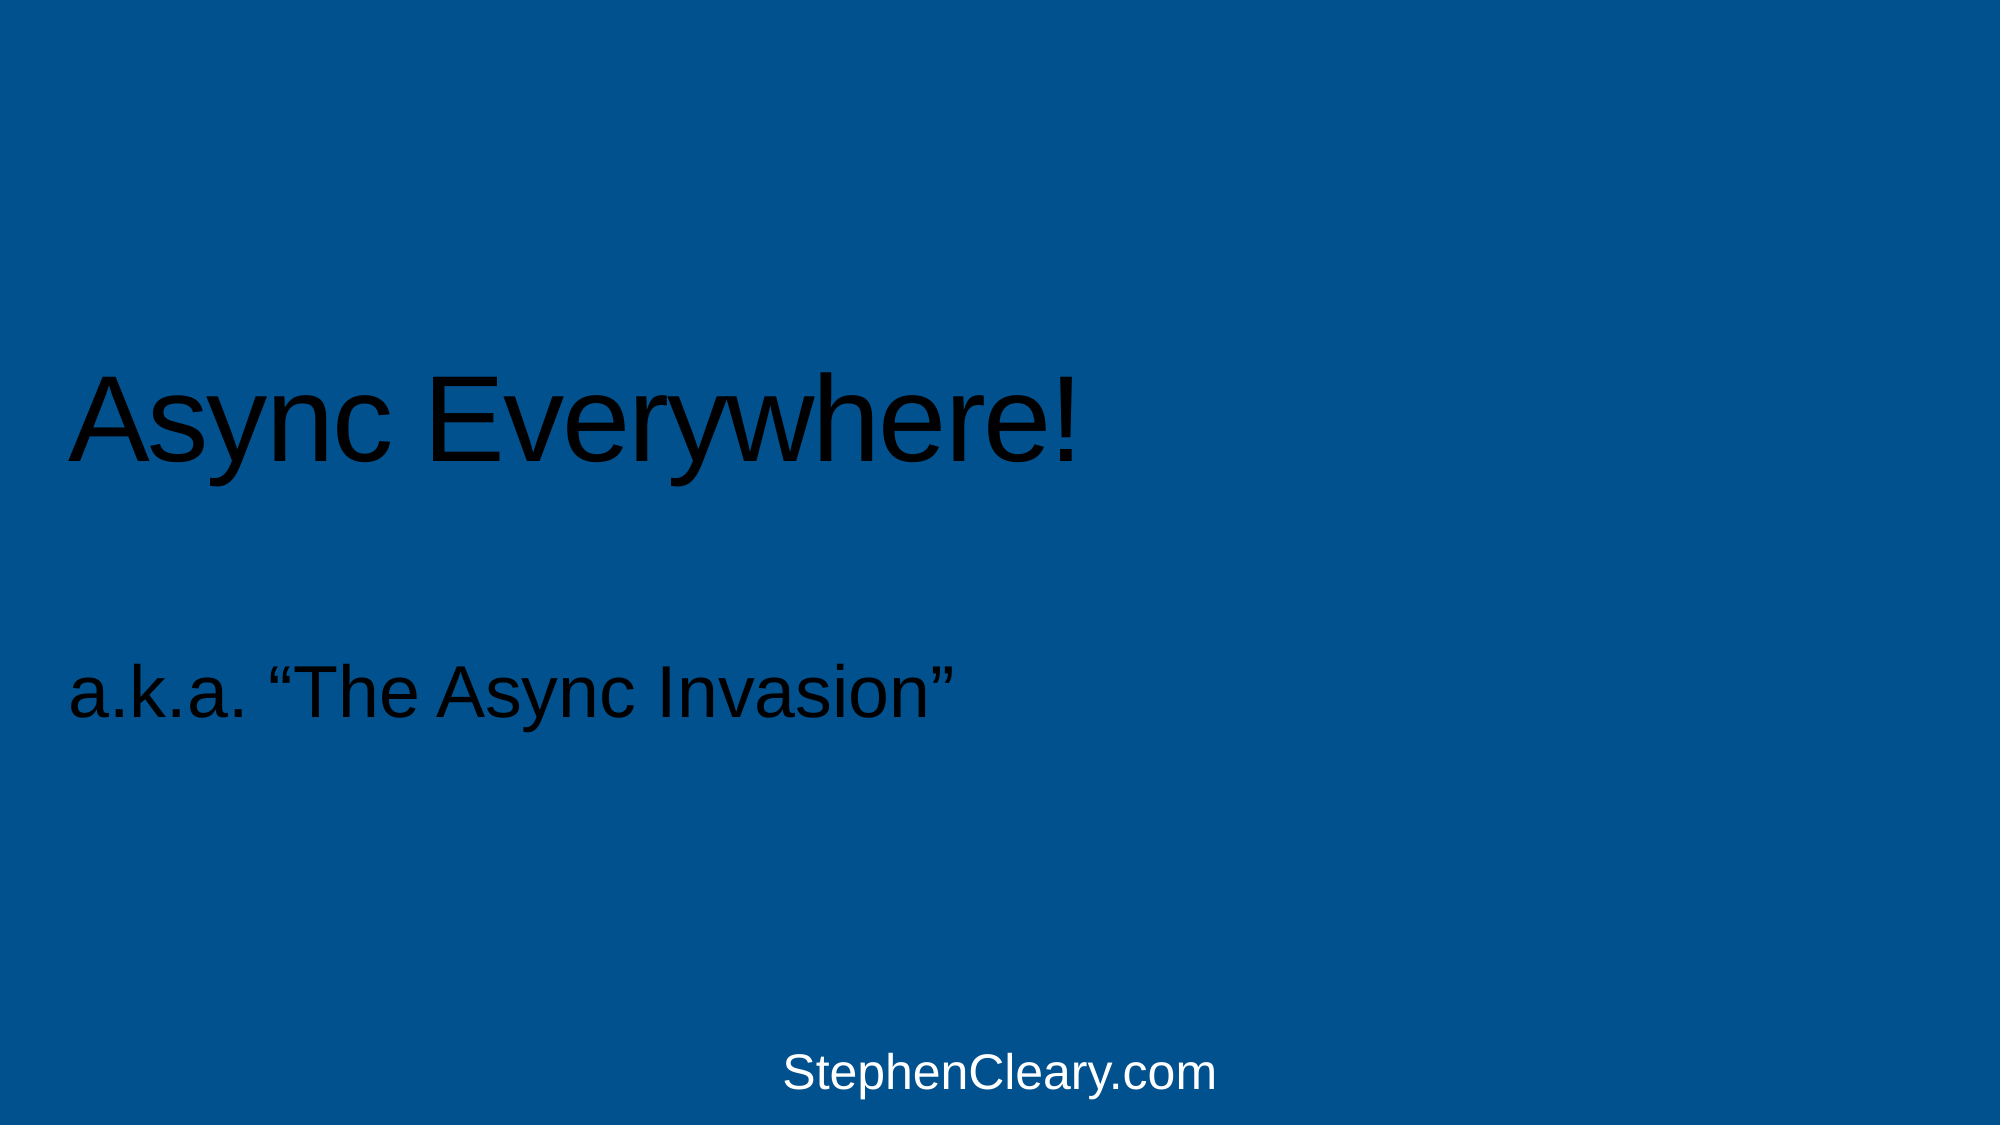

# Async Everywhere!
a.k.a. “The Async Invasion”